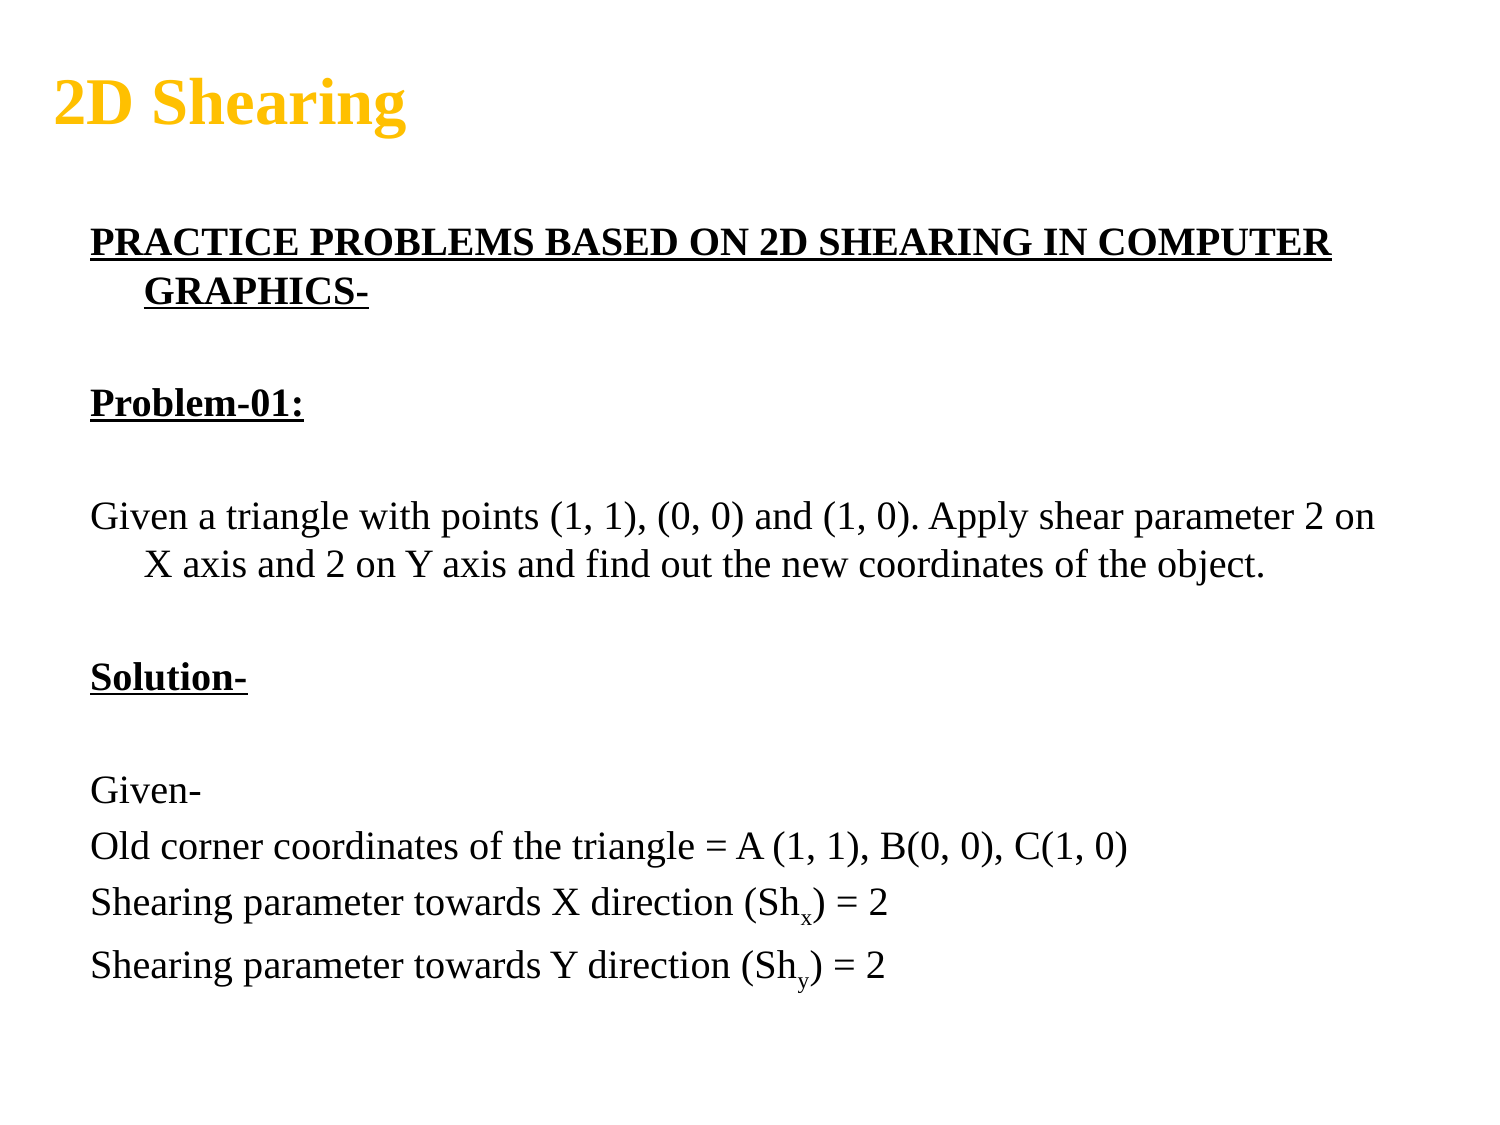

2D Shearing

PRACTICE PROBLEMS BASED ON 2D SHEARING IN COMPUTER GRAPHICS-

Problem-01:

Given a triangle with points (1, 1), (0, 0) and (1, 0). Apply shear parameter 2 on X axis and 2 on Y axis and find out the new coordinates of the object.

Solution-

Given-
Old corner coordinates of the triangle = A (1, 1), B(0, 0), C(1, 0)
Shearing parameter towards X direction (Shx) = 2
Shearing parameter towards Y direction (Shy) = 2